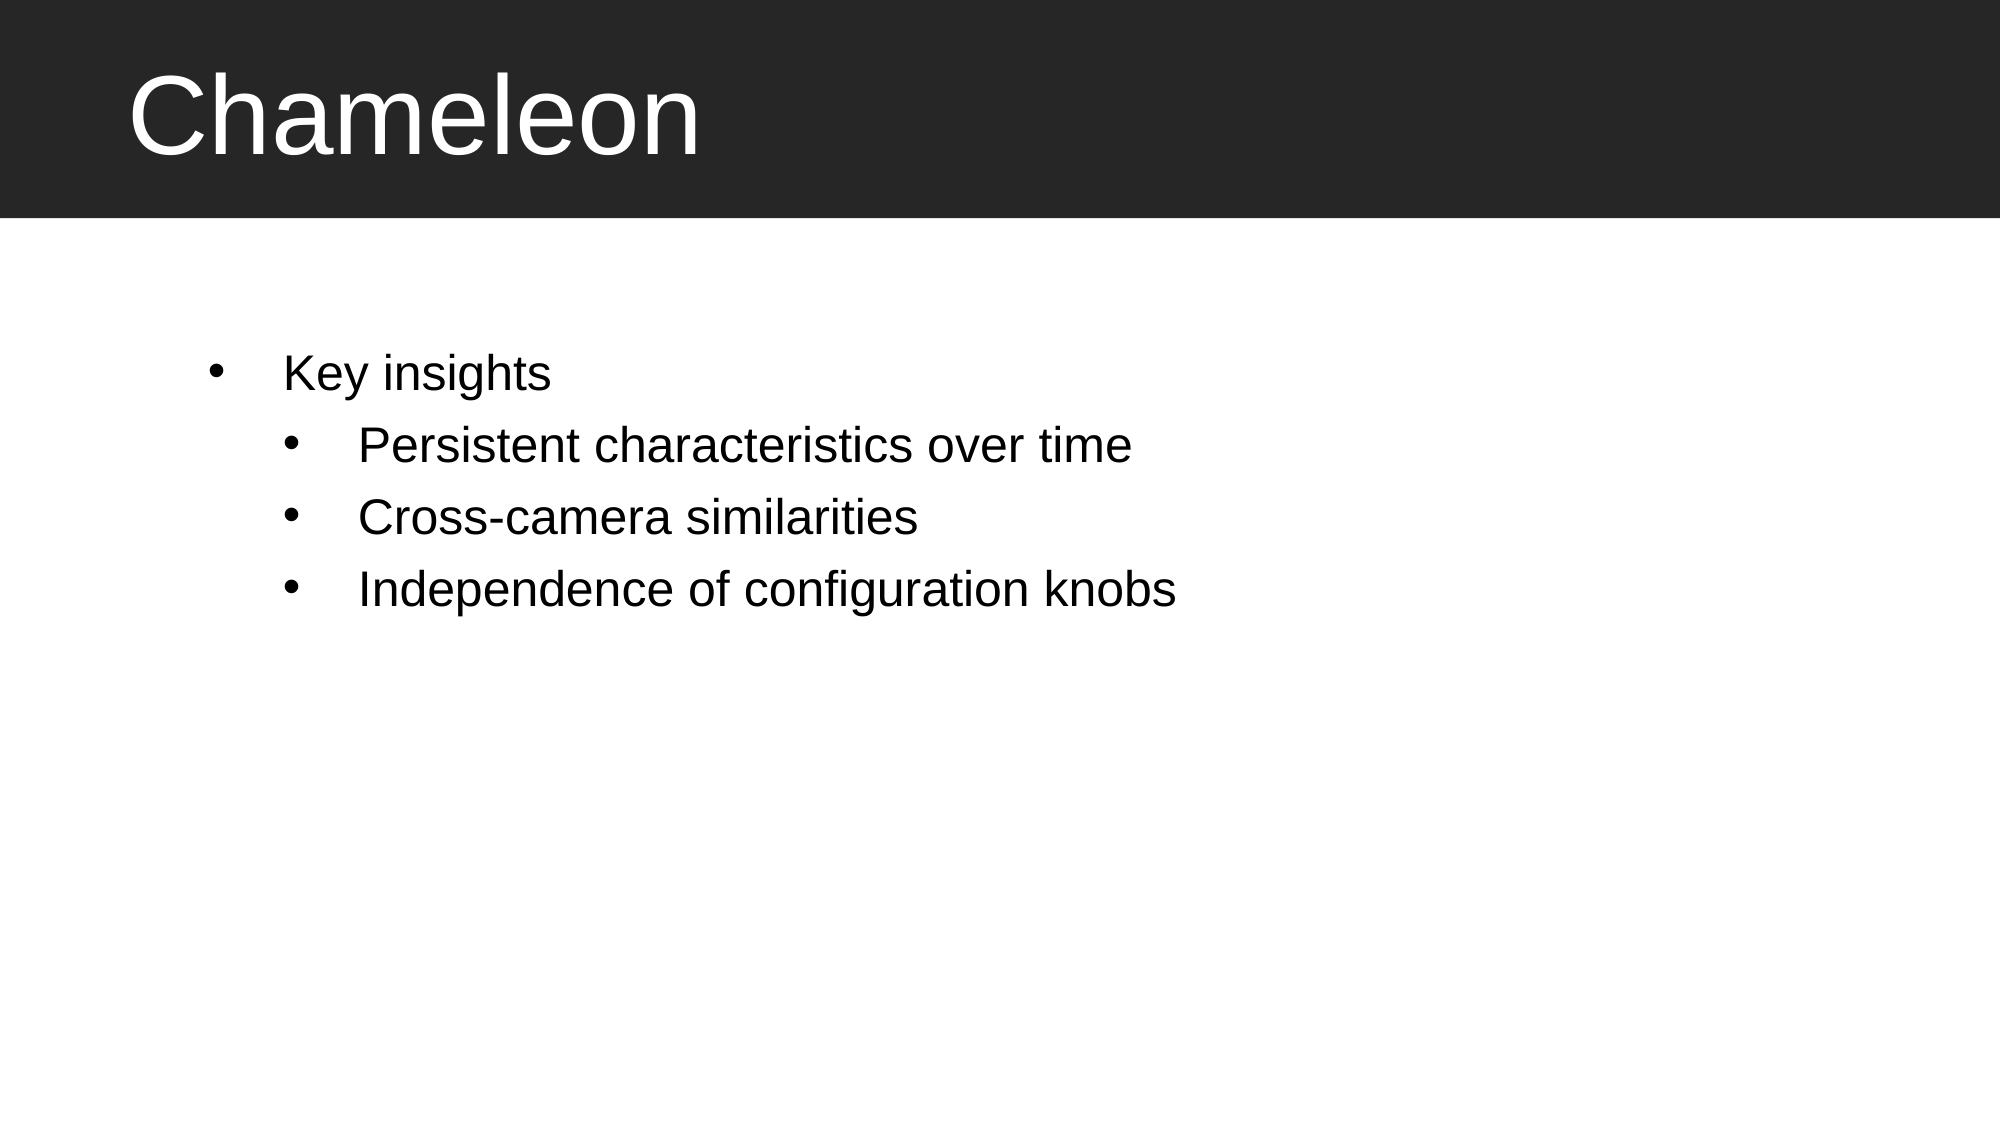

# Chameleon
Key insights
Persistent characteristics over time
Cross-camera similarities
Independence of configuration knobs